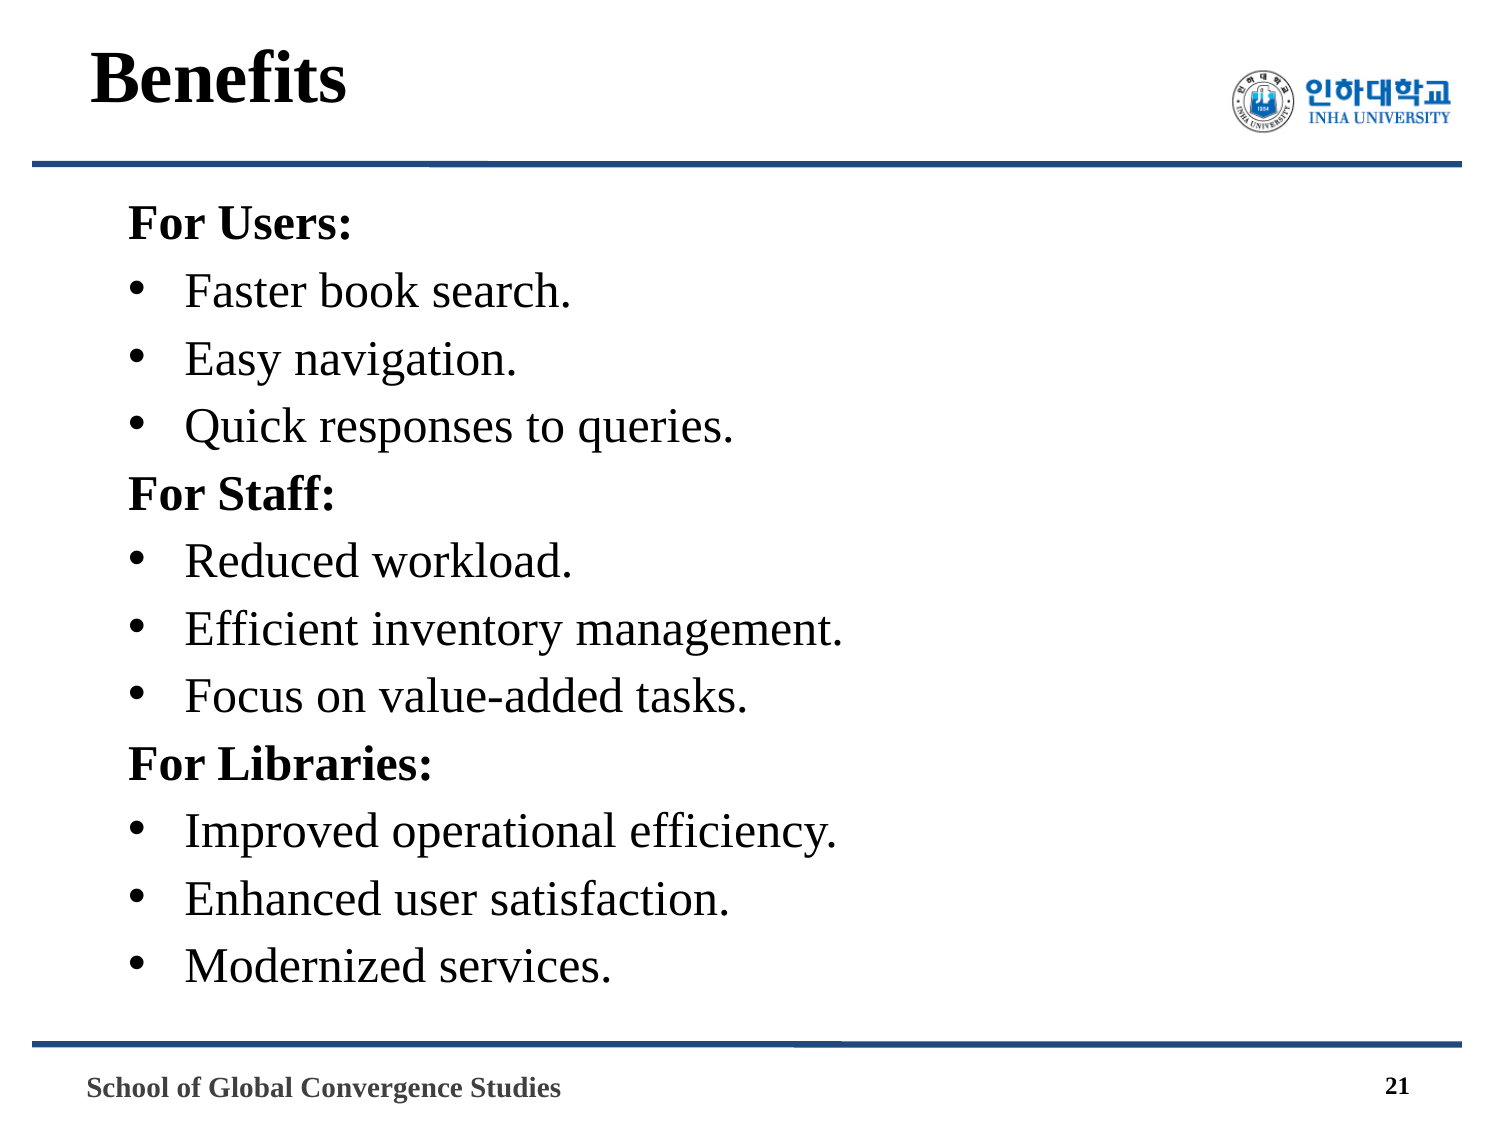

# Benefits
For Users:
Faster book search.
Easy navigation.
Quick responses to queries.
For Staff:
Reduced workload.
Efficient inventory management.
Focus on value-added tasks.
For Libraries:
Improved operational efficiency.
Enhanced user satisfaction.
Modernized services.

21